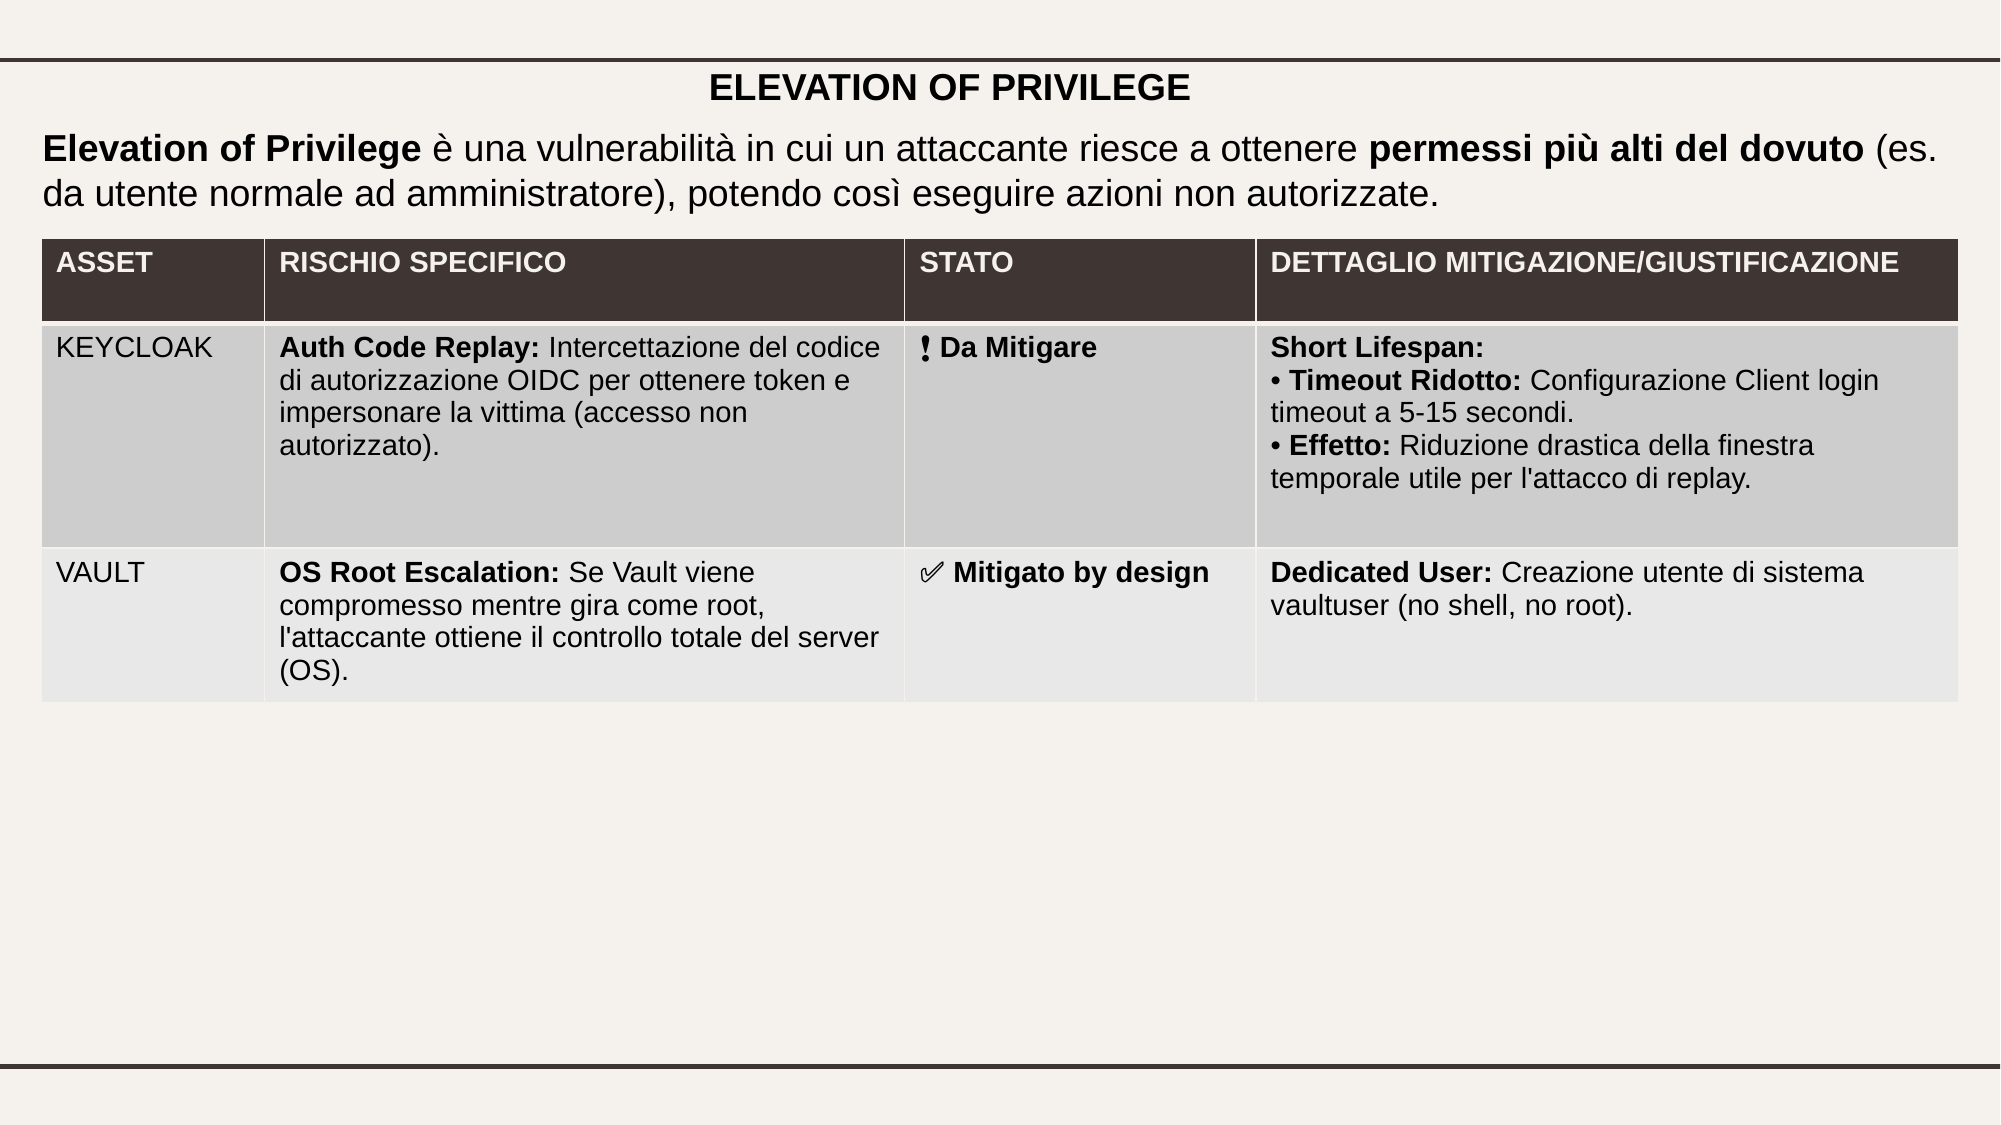

ELEVATION OF PRIVILEGE
Elevation of Privilege è una vulnerabilità in cui un attaccante riesce a ottenere permessi più alti del dovuto (es. da utente normale ad amministratore), potendo così eseguire azioni non autorizzate.

| ASSET | RISCHIO SPECIFICO | STATO | DETTAGLIO MITIGAZIONE/GIUSTIFICAZIONE |
| --- | --- | --- | --- |
| KEYCLOAK | Auth Code Replay: Intercettazione del codice di autorizzazione OIDC per ottenere token e impersonare la vittima (accesso non autorizzato). | ❗ Da Mitigare | Short Lifespan: • Timeout Ridotto: Configurazione Client login timeout a 5-15 secondi. • Effetto: Riduzione drastica della finestra temporale utile per l'attacco di replay. |
| VAULT | OS Root Escalation: Se Vault viene compromesso mentre gira come root, l'attaccante ottiene il controllo totale del server (OS). | ✅ Mitigato by design | Dedicated User: Creazione utente di sistema vaultuser (no shell, no root). |